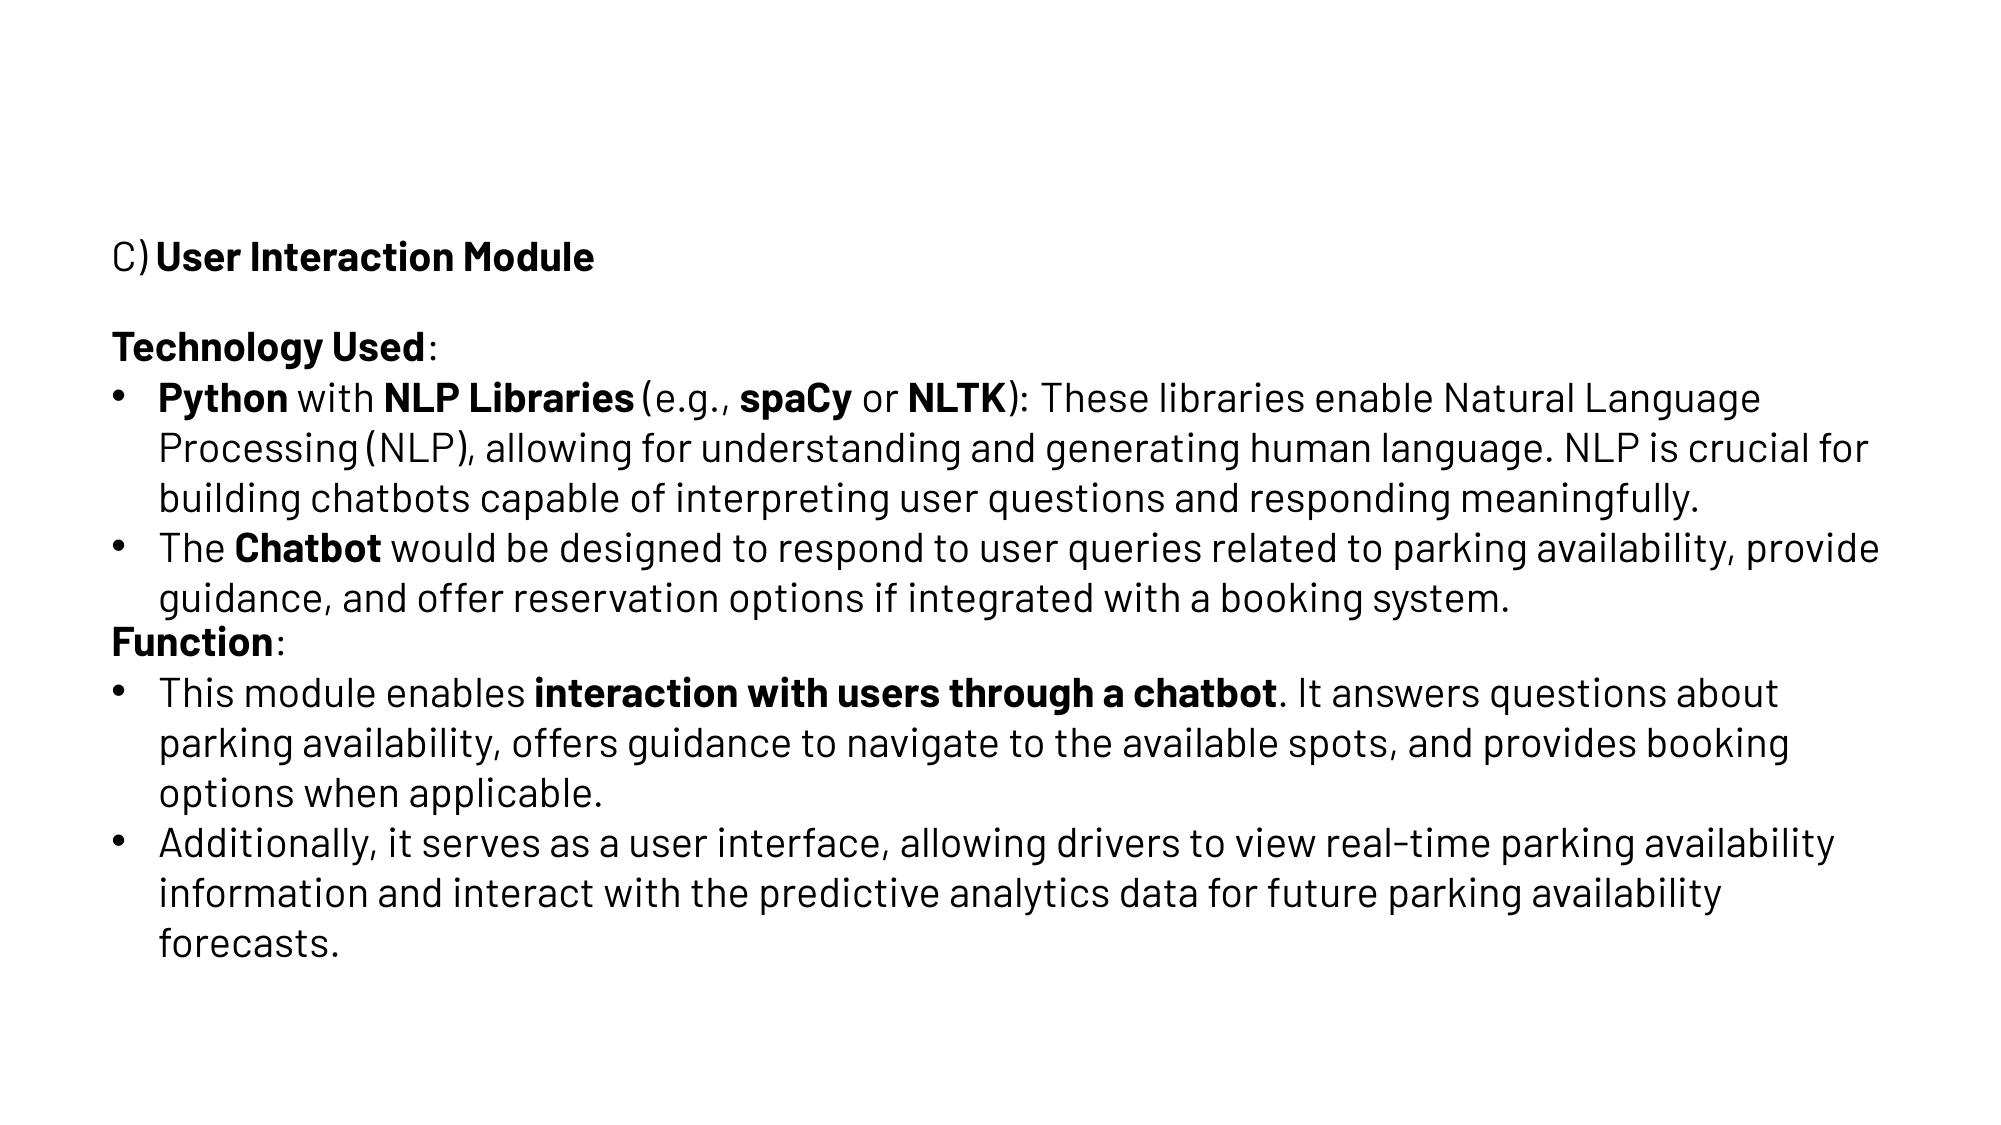

# C) User Interaction Module
Technology Used:
Python with NLP Libraries (e.g., spaCy or NLTK): These libraries enable Natural Language Processing (NLP), allowing for understanding and generating human language. NLP is crucial for building chatbots capable of interpreting user questions and responding meaningfully.
The Chatbot would be designed to respond to user queries related to parking availability, provide guidance, and offer reservation options if integrated with a booking system.
Function:
This module enables interaction with users through a chatbot. It answers questions about parking availability, offers guidance to navigate to the available spots, and provides booking options when applicable.
Additionally, it serves as a user interface, allowing drivers to view real-time parking availability information and interact with the predictive analytics data for future parking availability forecasts.